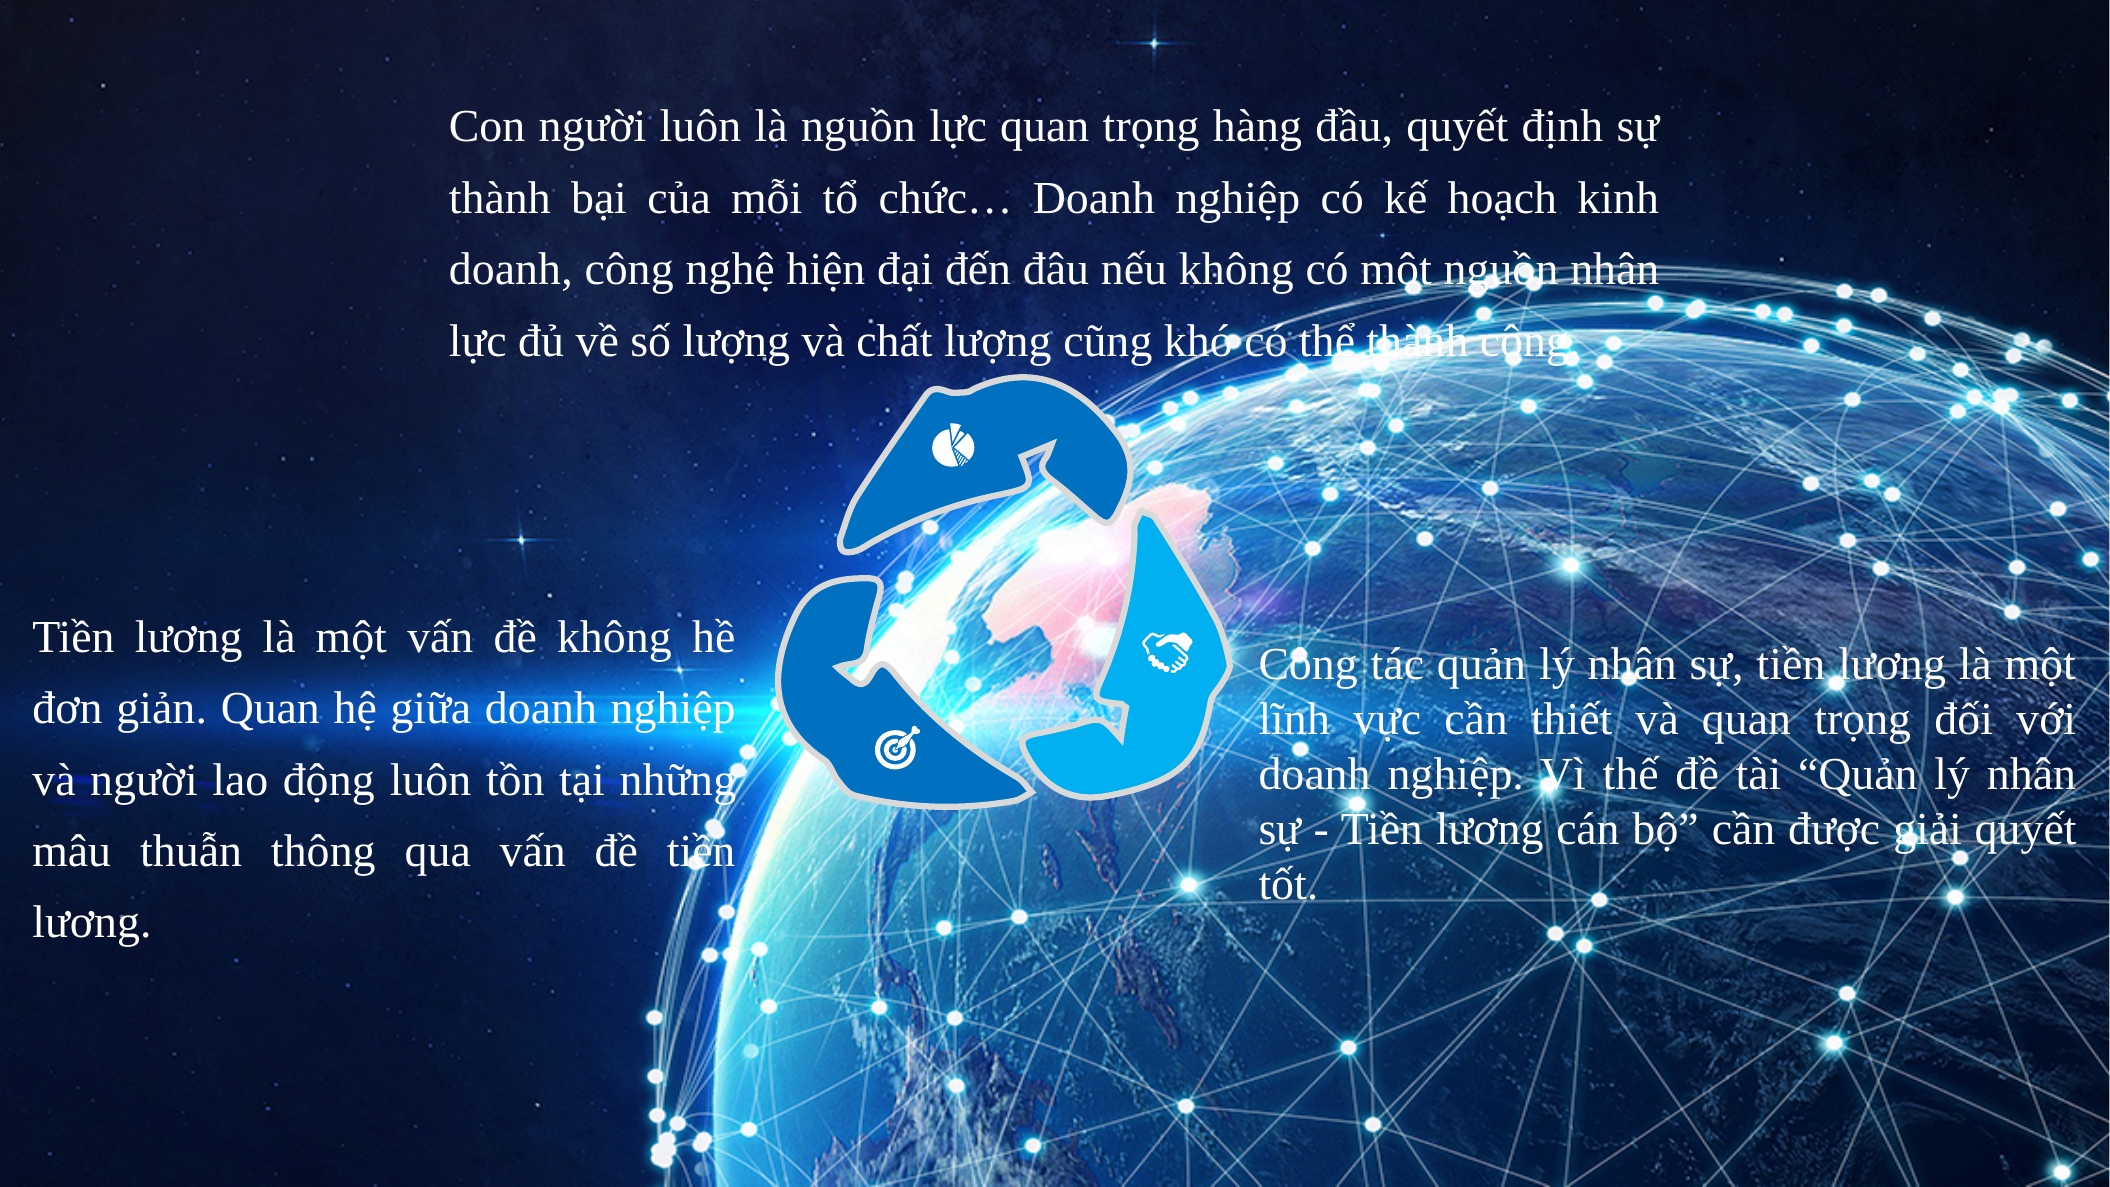

Con người luôn là nguồn lực quan trọng hàng đầu, quyết định sự thành bại của mỗi tổ chức… Doanh nghiệp có kế hoạch kinh doanh, công nghệ hiện đại đến đâu nếu không có một nguồn nhân lực đủ về số lượng và chất lượng cũng khó có thể thành công.

Tiền lương là một vấn đề không hề đơn giản. Quan hệ giữa doanh nghiệp và người lao động luôn tồn tại những mâu thuẫn thông qua vấn đề tiền lương.

Công tác quản lý nhân sự, tiền lương là một lĩnh vực cần thiết và quan trọng đối với doanh nghiệp. Vì thế đề tài “Quản lý nhân sự - Tiền lương cán bộ” cần được giải quyết tốt.